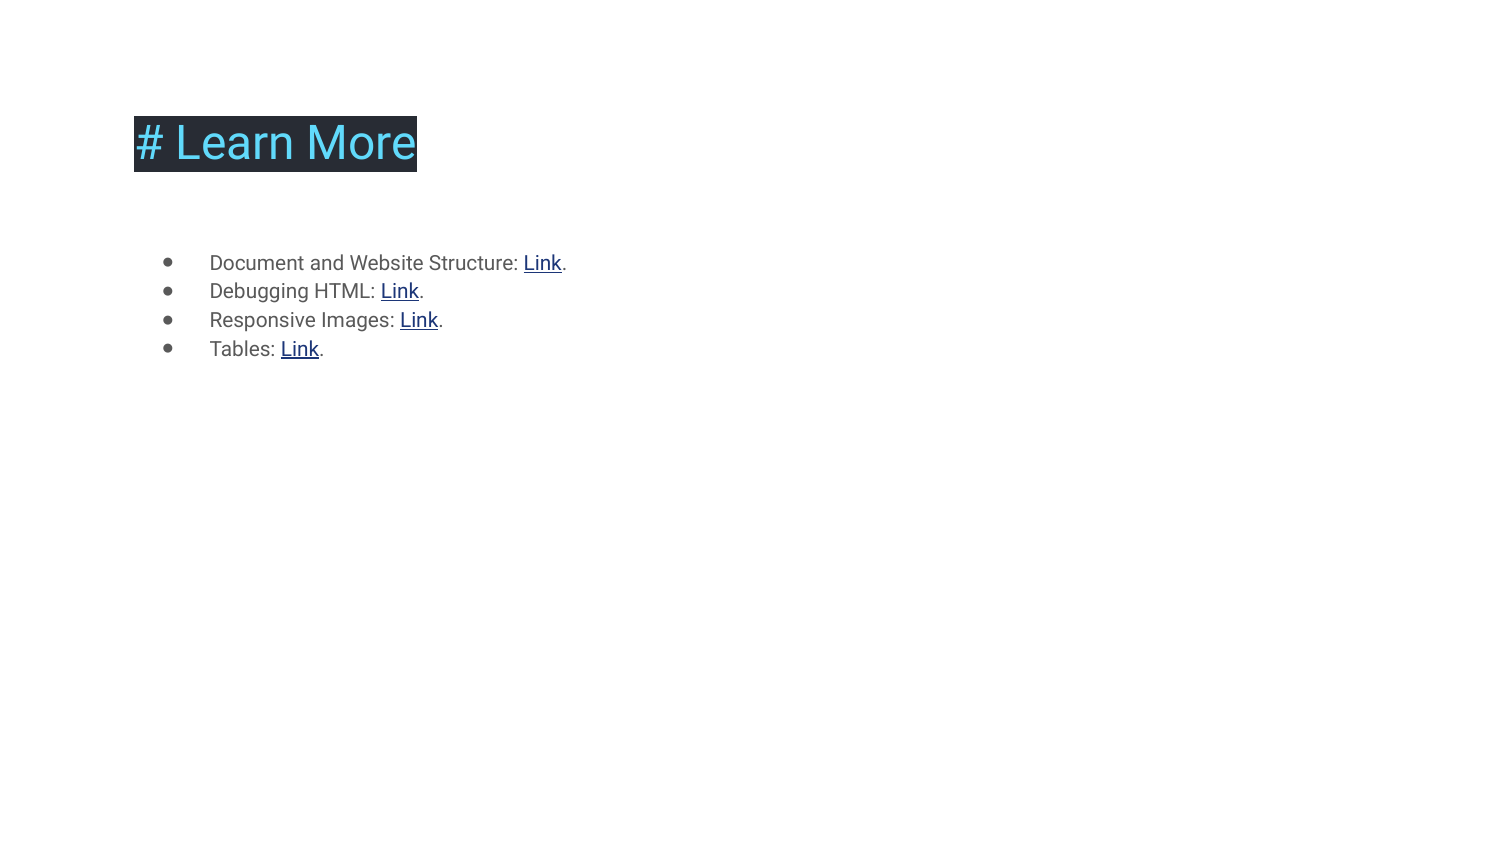

# Learn More
Document and Website Structure: Link.
Debugging HTML: Link.
Responsive Images: Link.
Tables: Link.